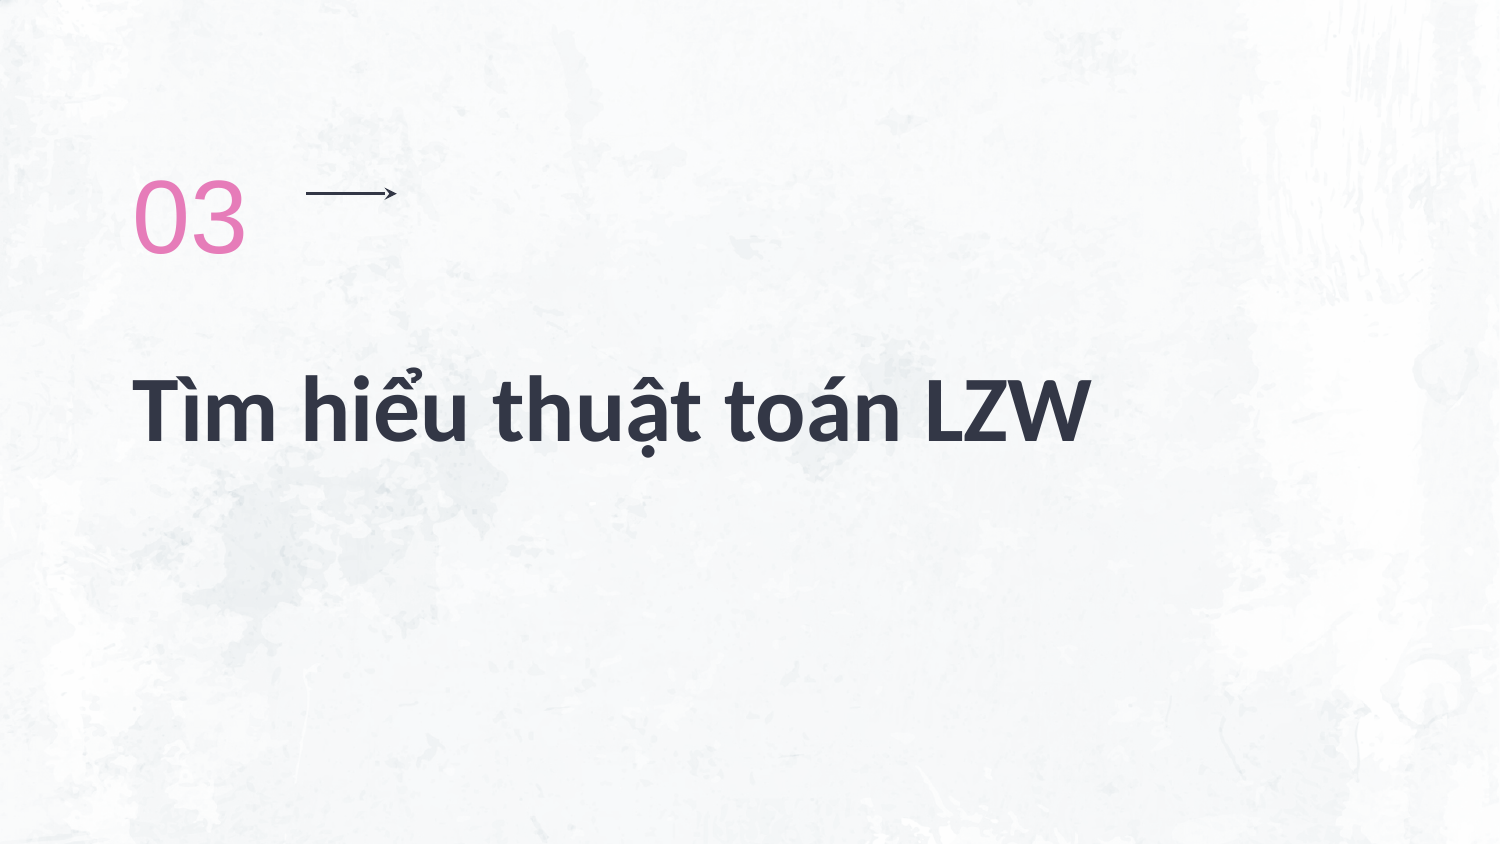

03
# Tìm hiểu thuật toán LZW